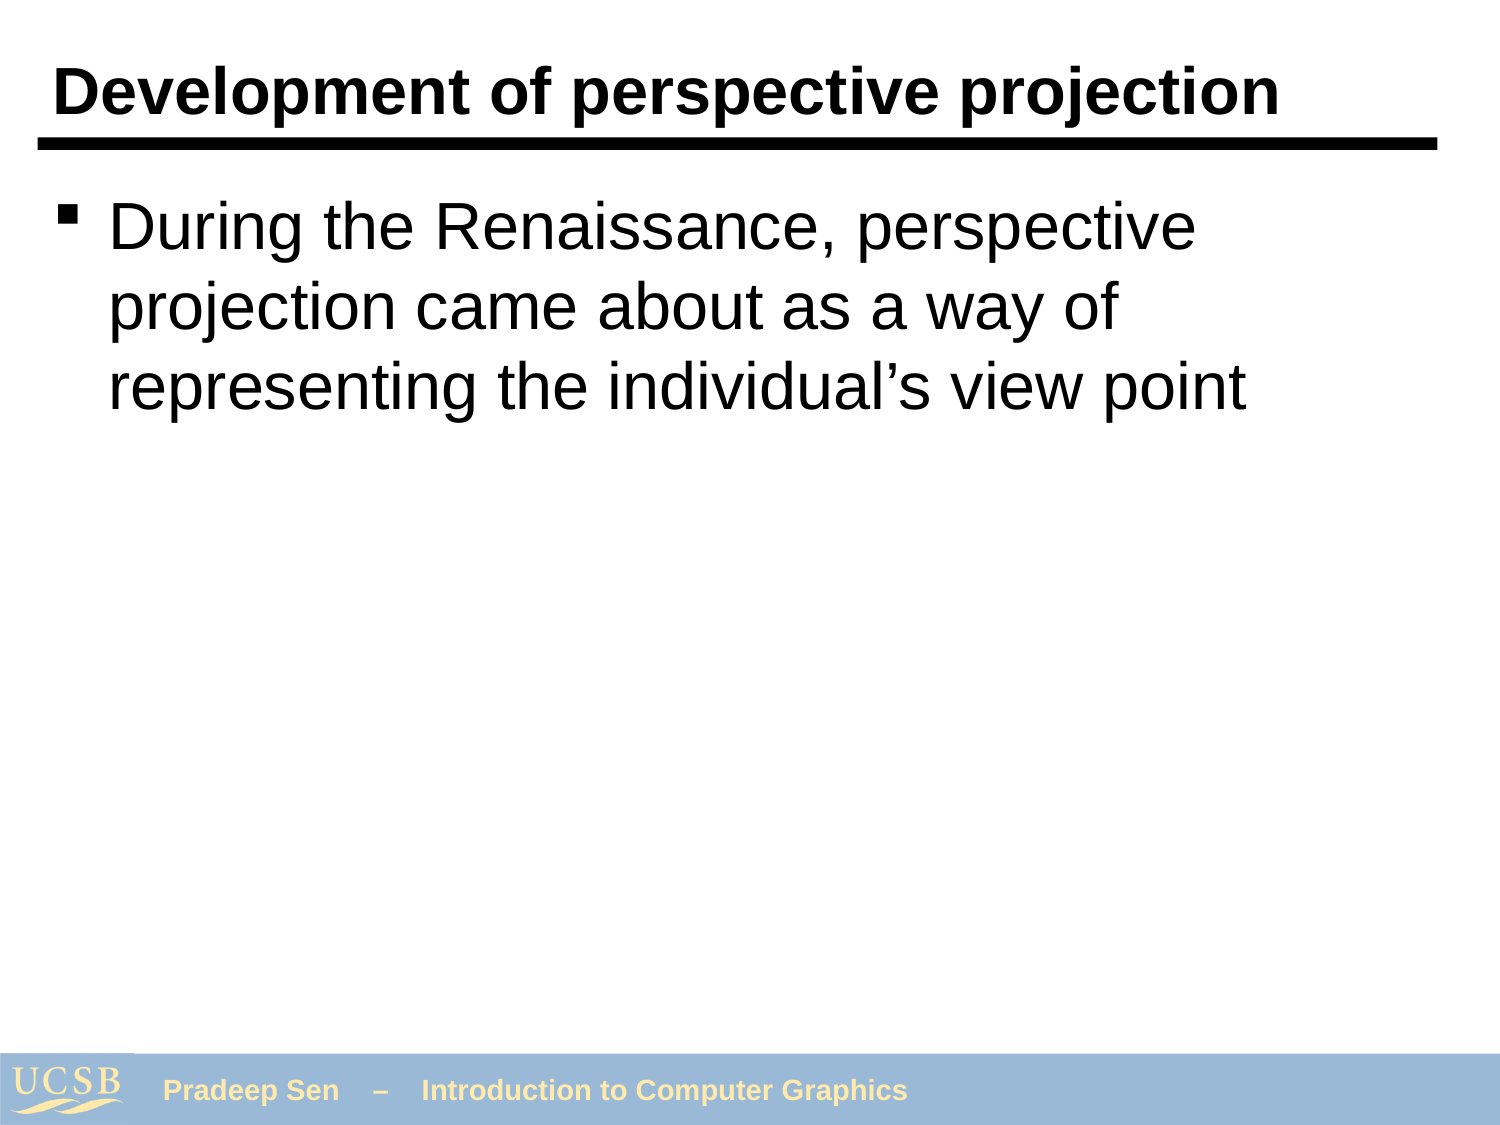

# Development of perspective projection
During the Renaissance, perspective projection came about as a way of representing the individual’s view point